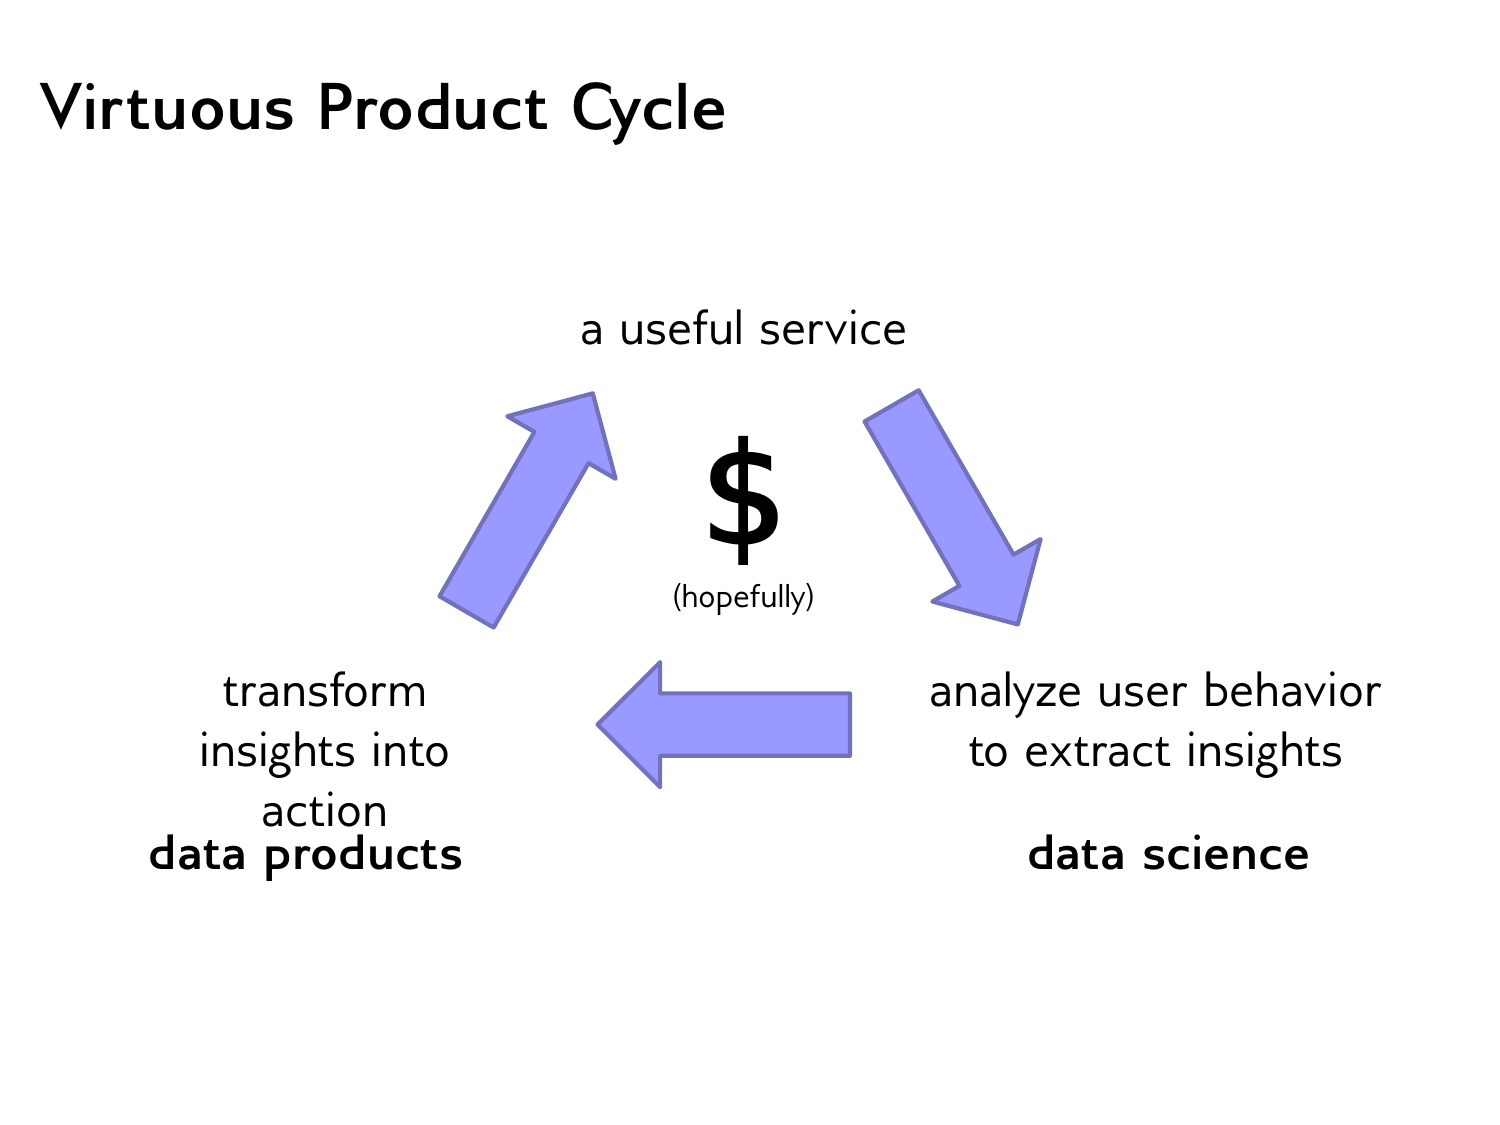

# Virtuous Product Cycle
a useful service
$
(hopefully)

transform insights into action
analyze user behavior to extract insights

data products
data science